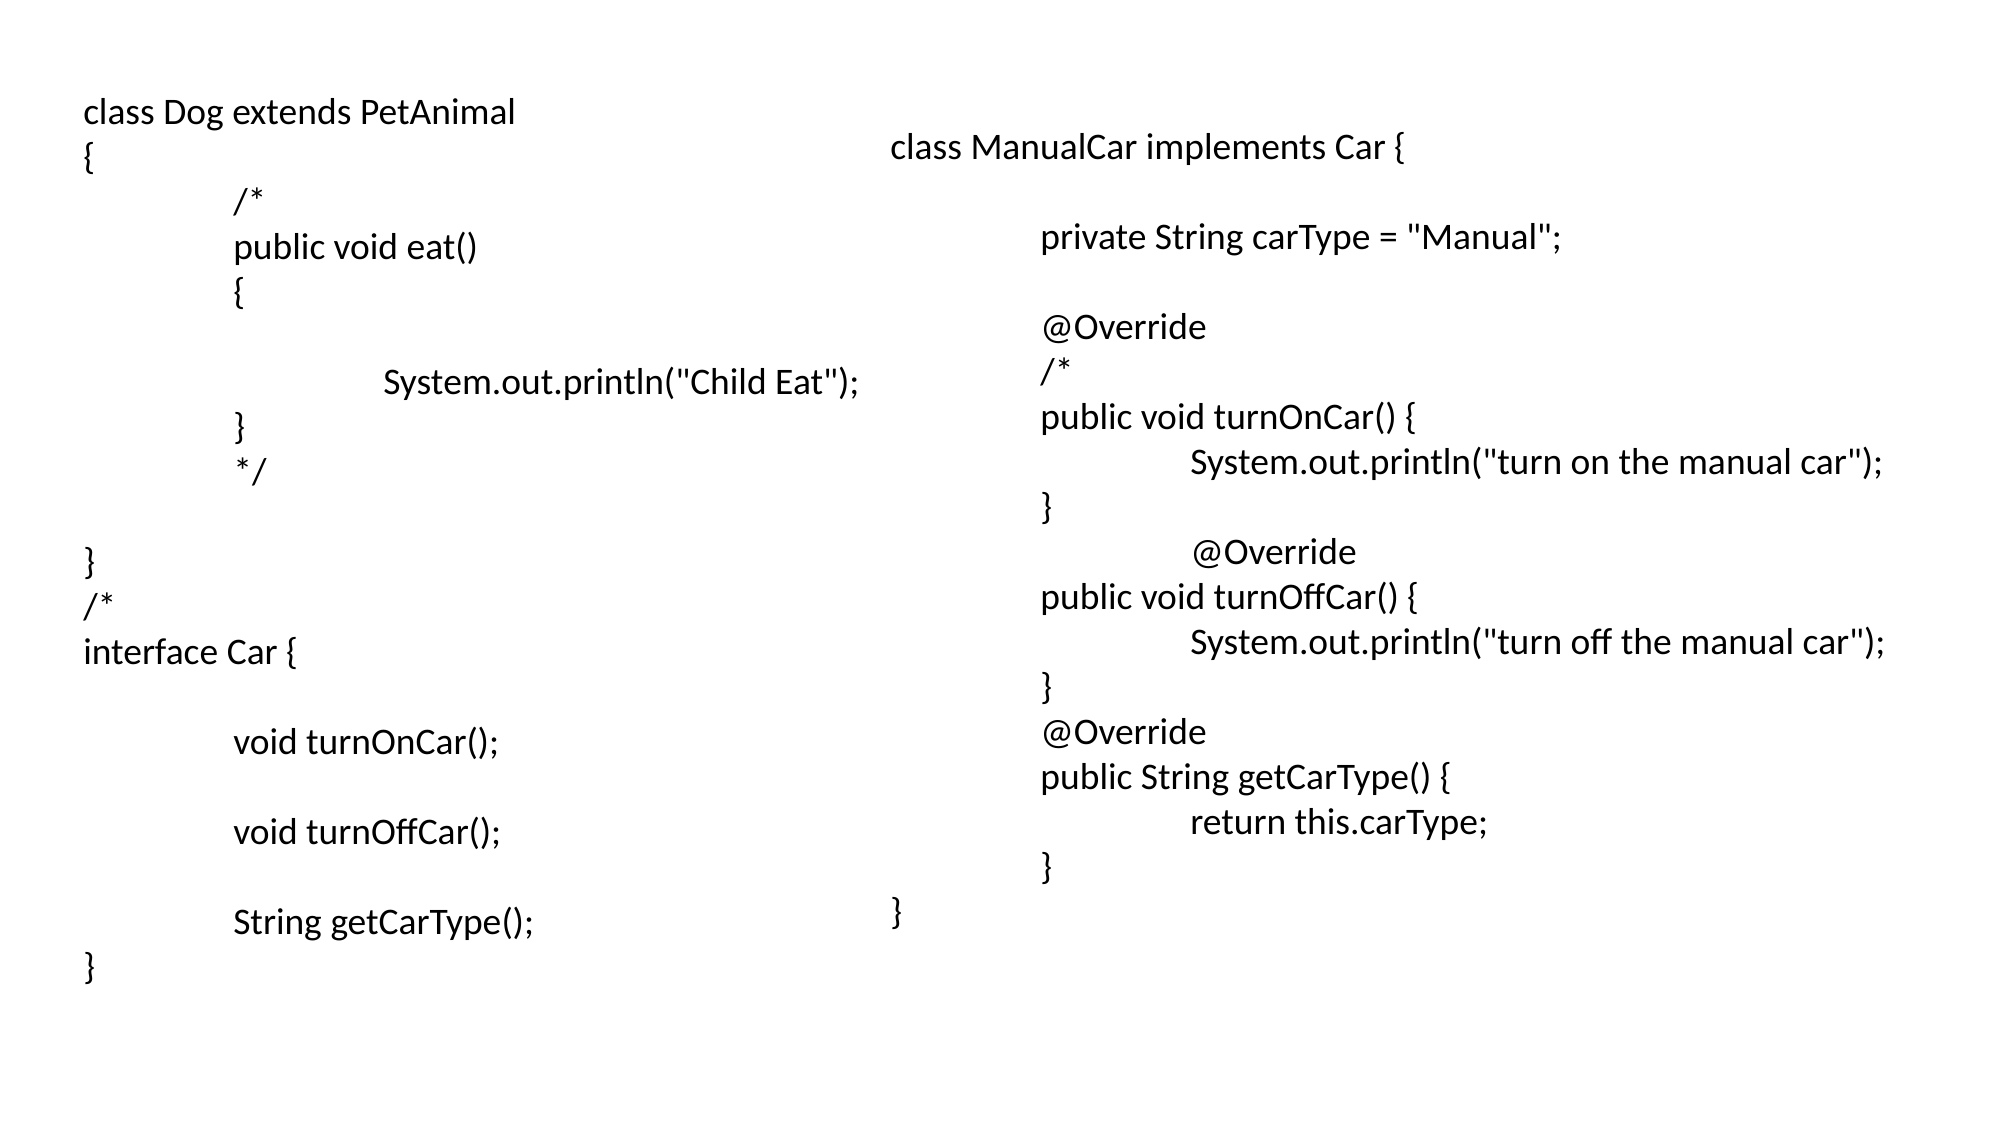

class Dog extends PetAnimal
{
	/*
	public void eat()
	{

		System.out.println("Child Eat");
	}
	*/

}
/*
interface Car {

	void turnOnCar();

	void turnOffCar();

	String getCarType();
}
class ManualCar implements Car {

	private String carType = "Manual";

	@Override
	/*
	public void turnOnCar() {
		System.out.println("turn on the manual car");
	}
		@Override
	public void turnOffCar() {
		System.out.println("turn off the manual car");
	}
	@Override
	public String getCarType() {
		return this.carType;
	}
}